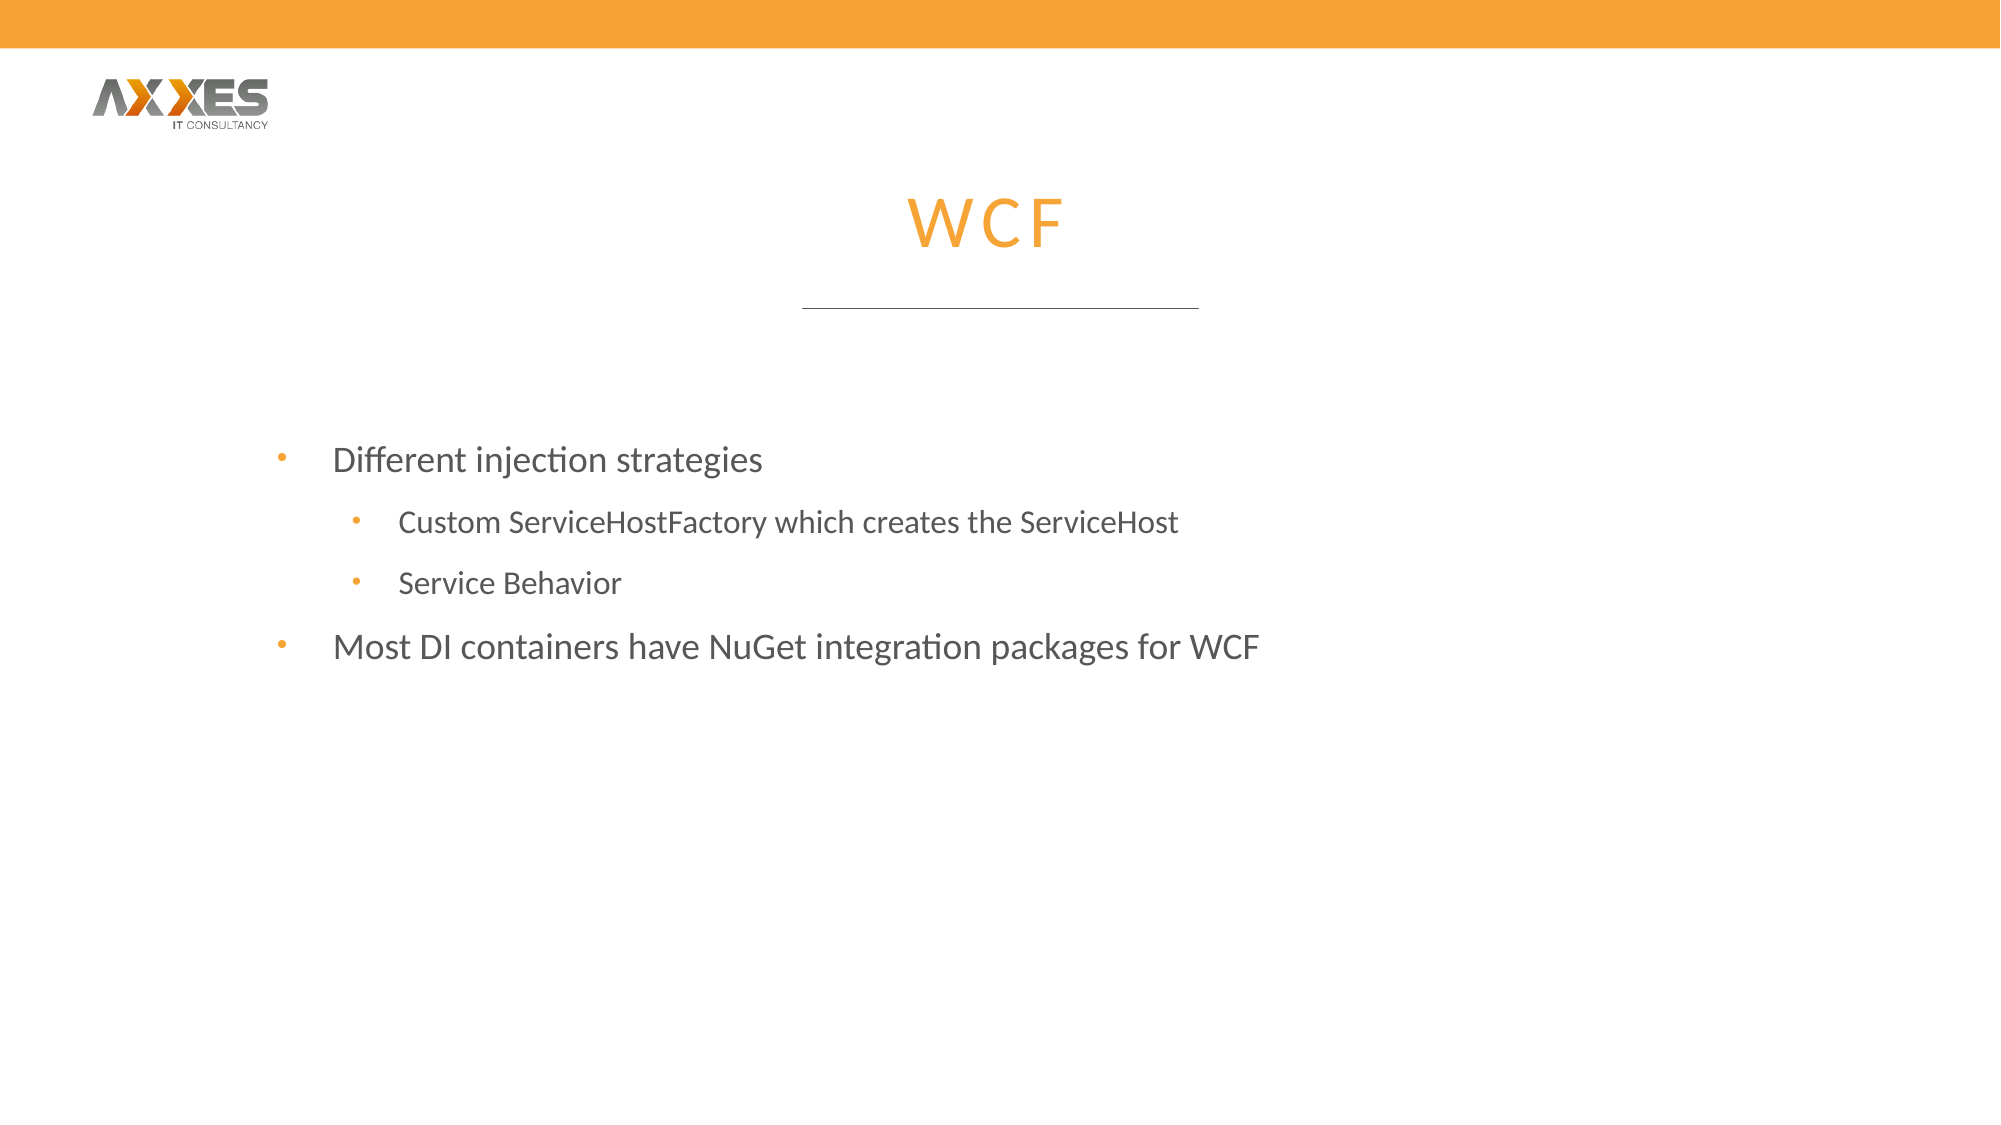

# WCF
Different injection strategies
Custom ServiceHostFactory which creates the ServiceHost
Service Behavior
Most DI containers have NuGet integration packages for WCF